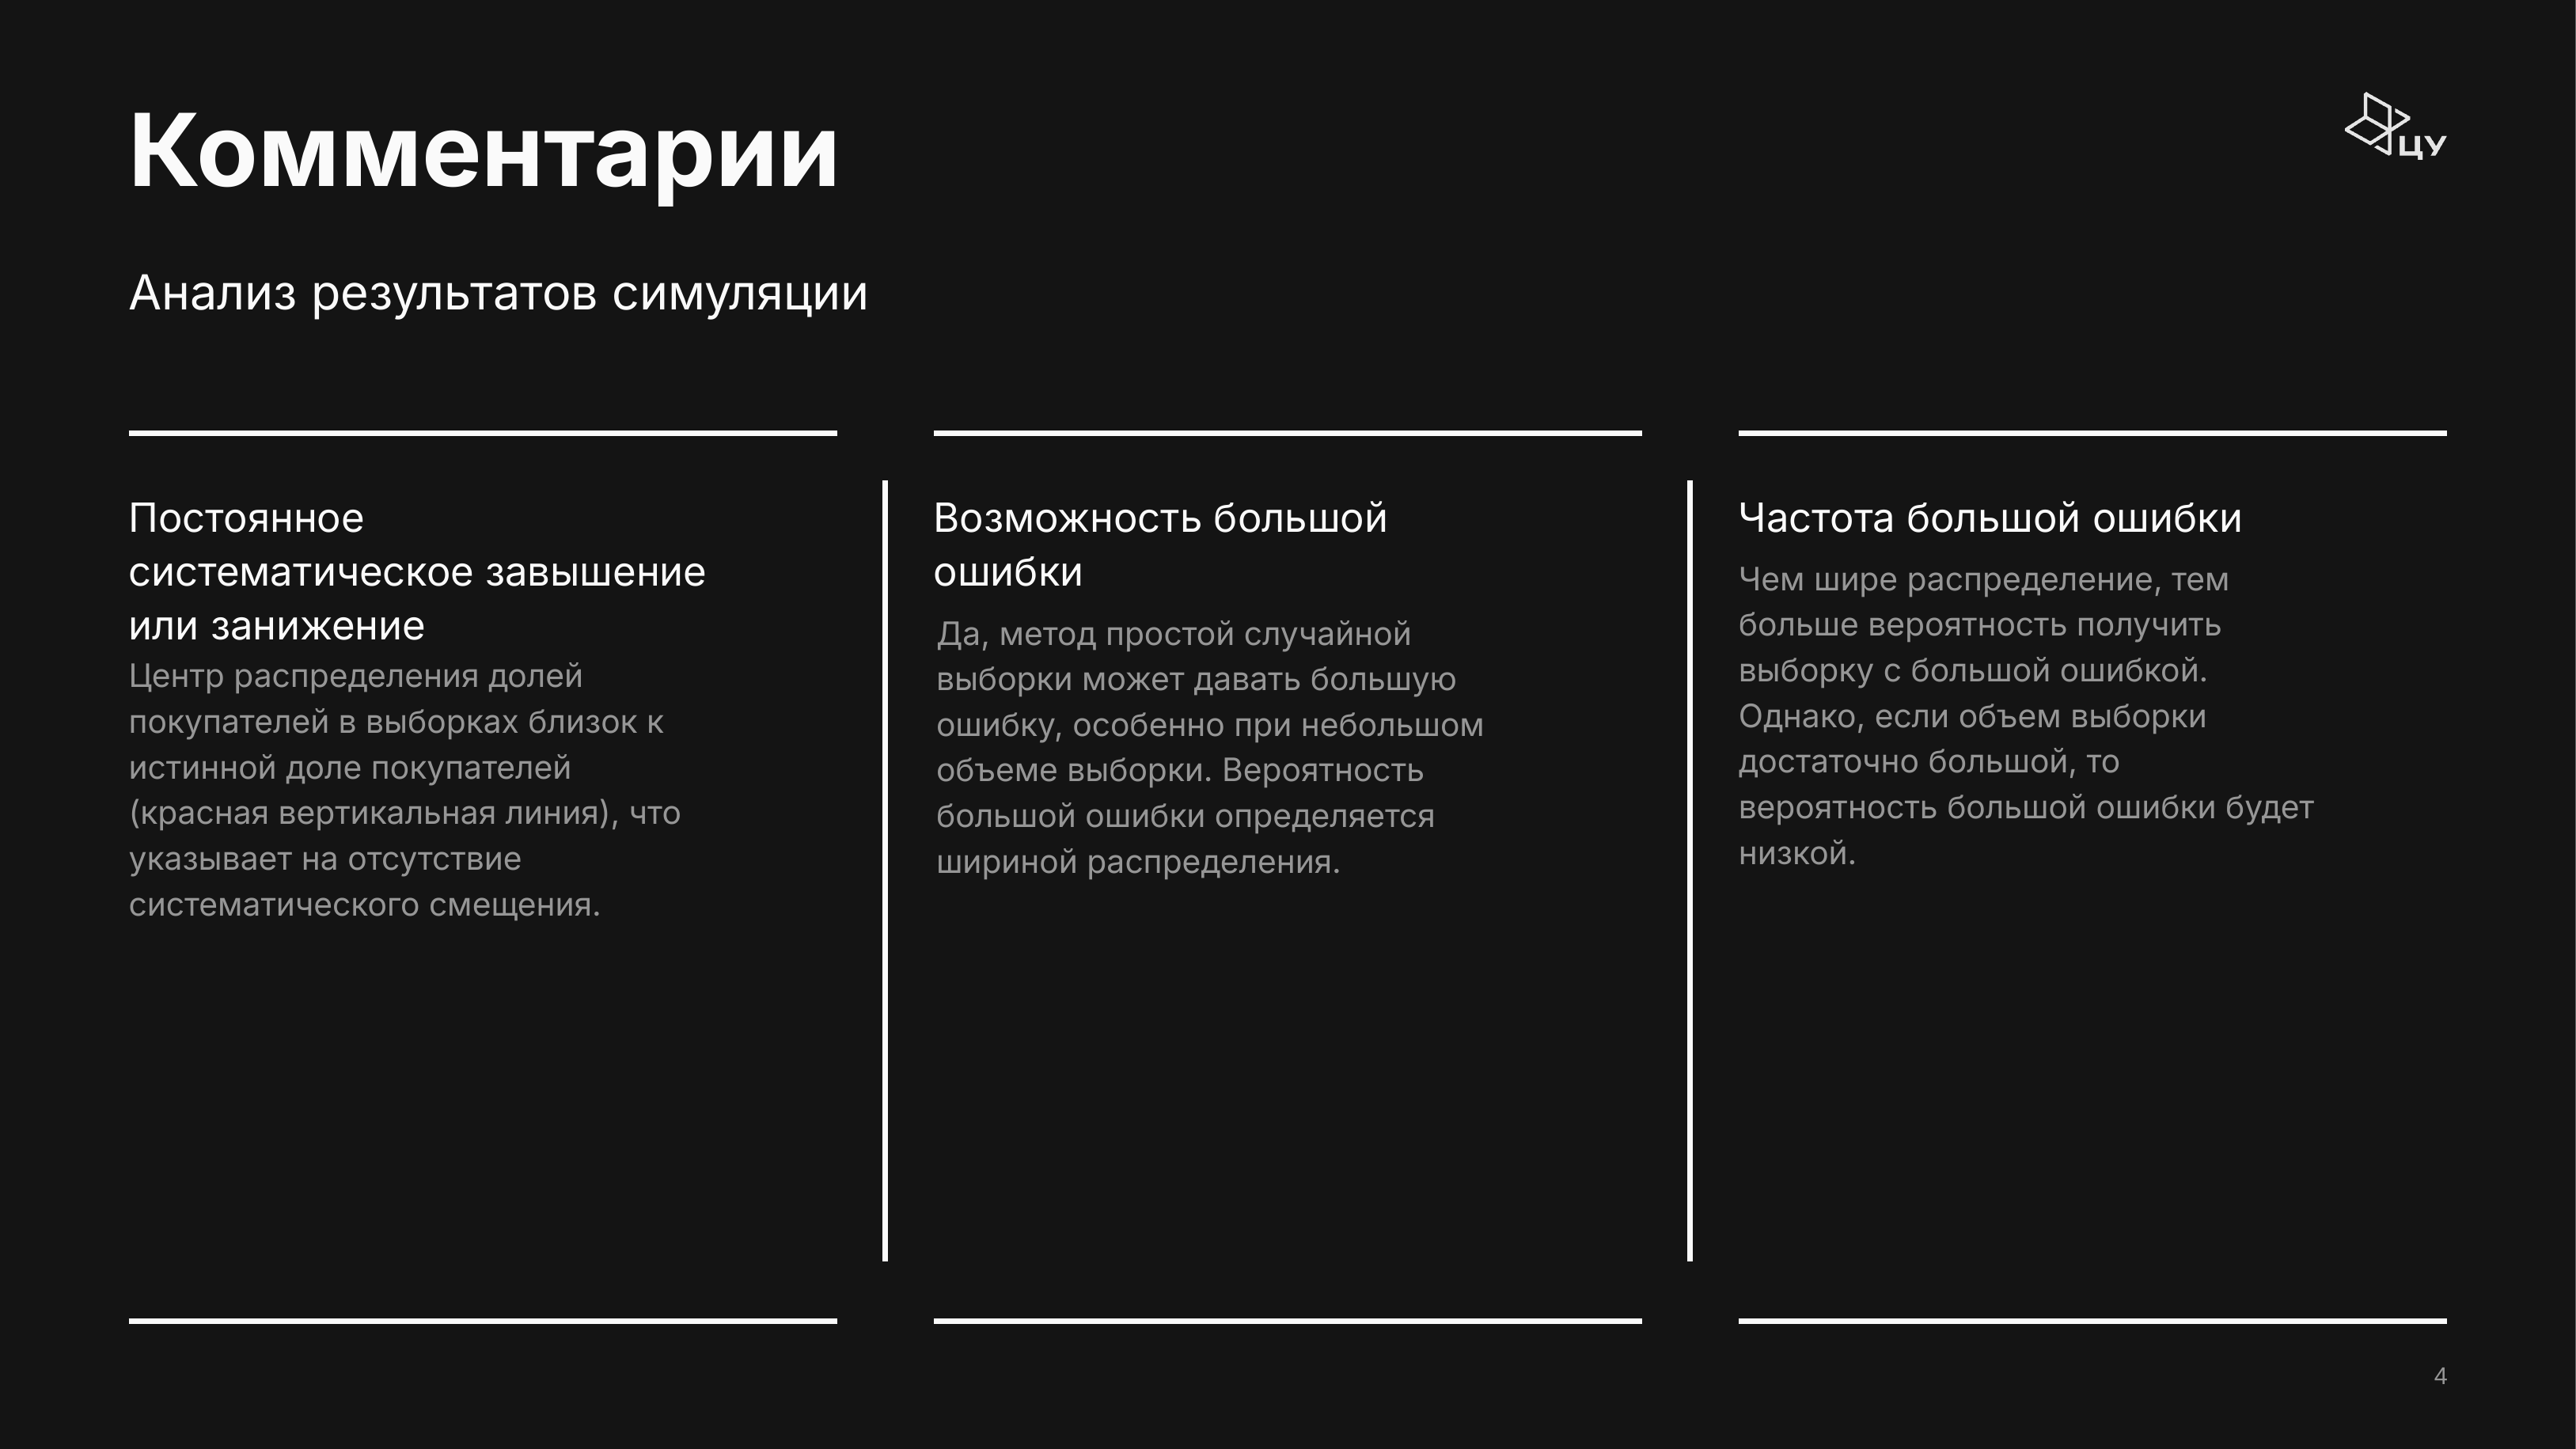

Комментарии
Анализ результатов симуляции
Постоянное систематическое завышение или занижение
Возможность большой ошибки
Частота большой ошибки
Чем шире распределение, тем больше вероятность получить выборку с большой ошибкой. Однако, если объем выборки достаточно большой, то вероятность большой ошибки будет низкой.
Да, метод простой случайной выборки может давать большую ошибку, особенно при небольшом объеме выборки. Вероятность большой ошибки определяется шириной распределения.
Центр распределения долей покупателей в выборках близок к истинной доле покупателей (красная вертикальная линия), что указывает на отсутствие систематического смещения.
4